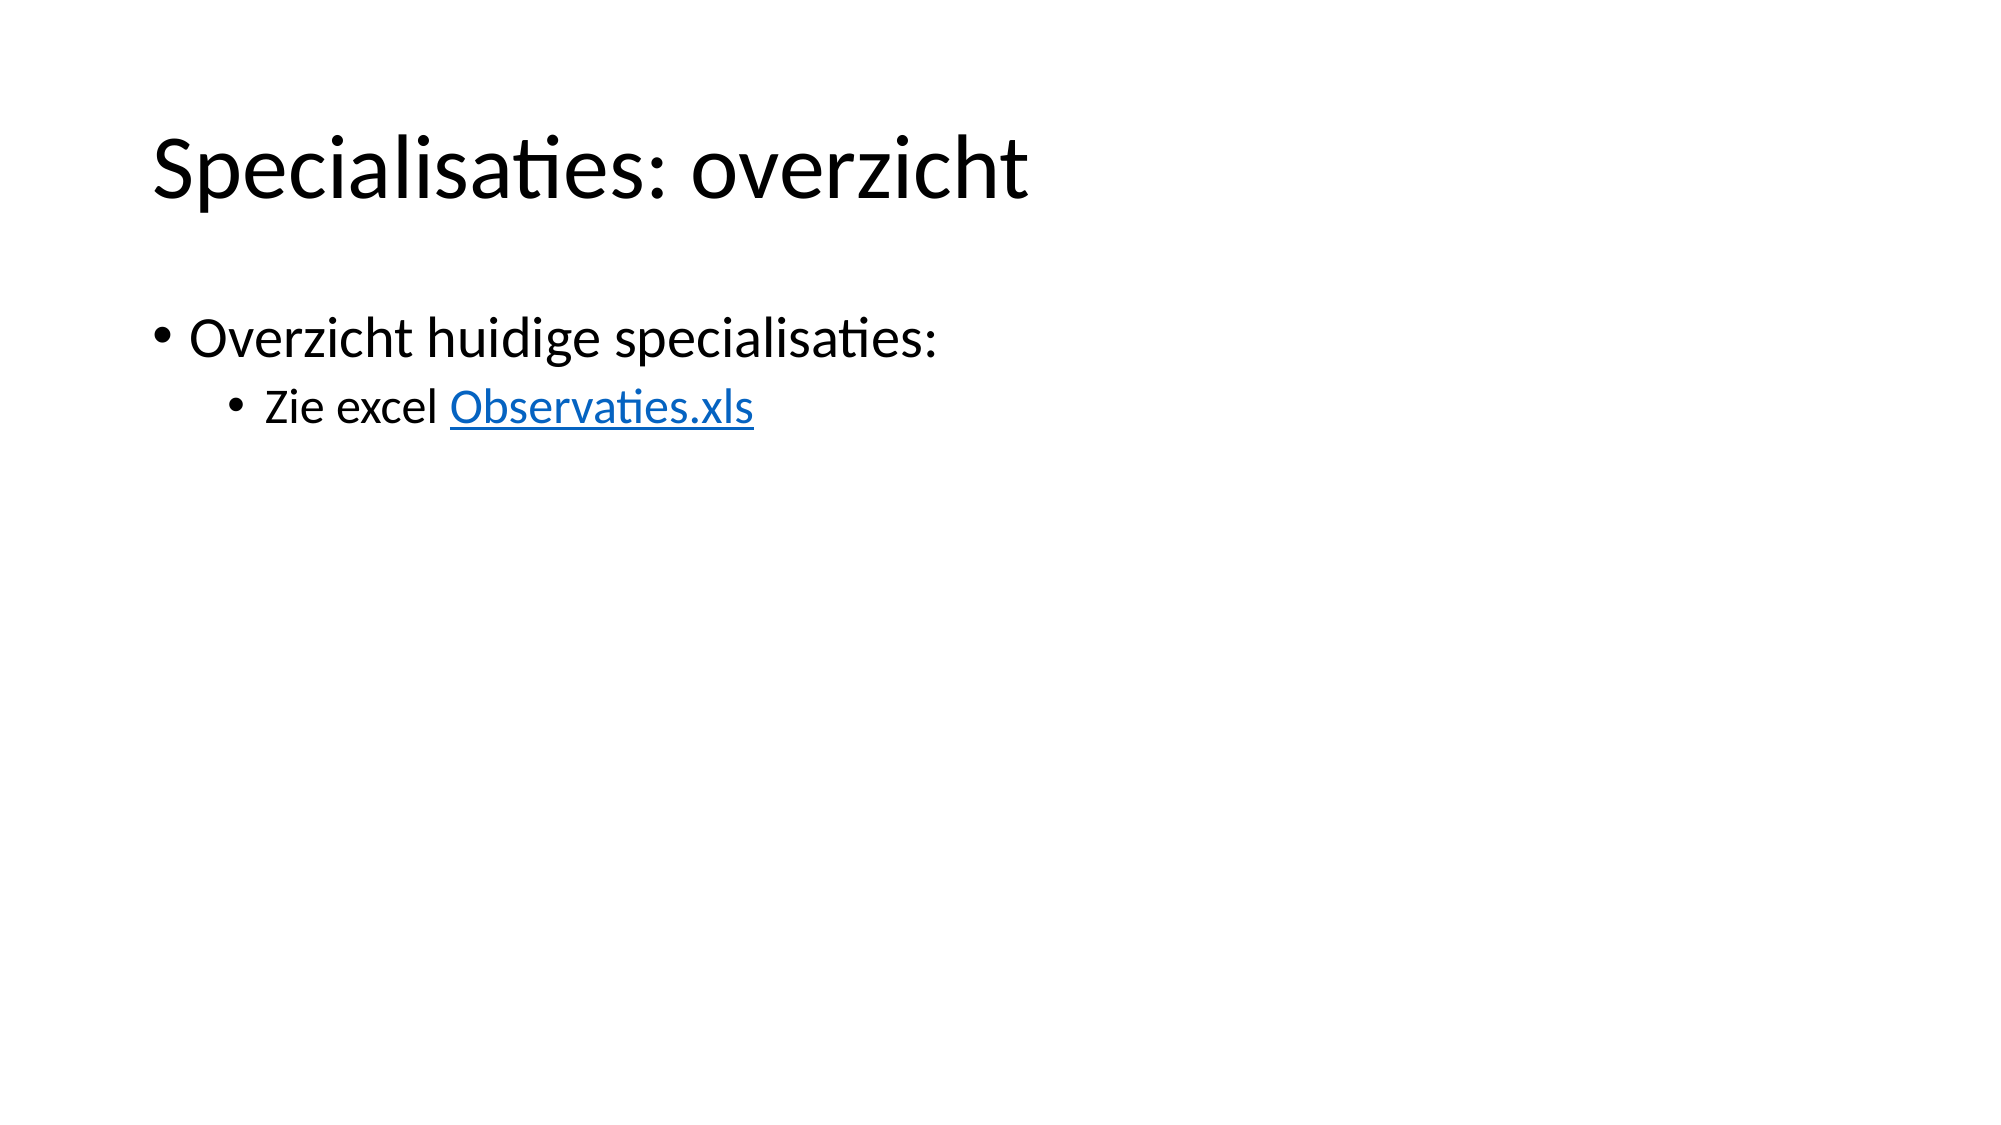

# Specialisaties: overzicht
Overzicht huidige specialisaties:
Zie excel Observaties.xls